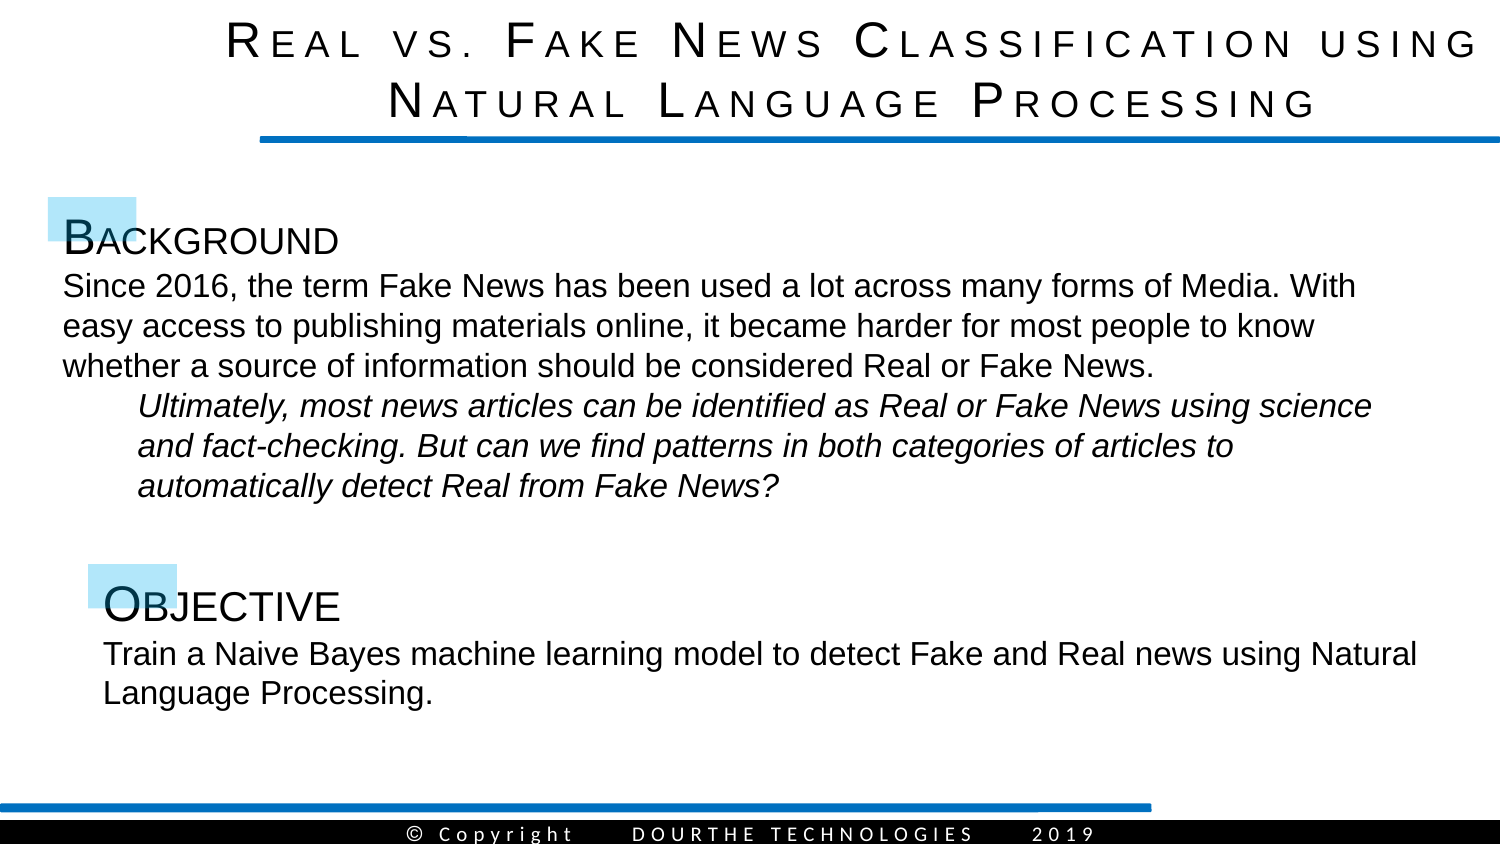

REAL VS. FAKE NEWS CLASSIFICATION USING
NATURAL LANGUAGE PROCESSING

BACKGROUND
Since 2016, the term Fake News has been used a lot across many forms of Media. With easy access to publishing materials online, it became harder for most people to know whether a source of information should be considered Real or Fake News.
Ultimately, most news articles can be identified as Real or Fake News using science and fact-checking. But can we find patterns in both categories of articles to automatically detect Real from Fake News?

OBJECTIVE
Train a Naive Bayes machine learning model to detect Fake and Real news using Natural Language Processing.

© Copyright     DOURTHE TECHNOLOGIES     2019